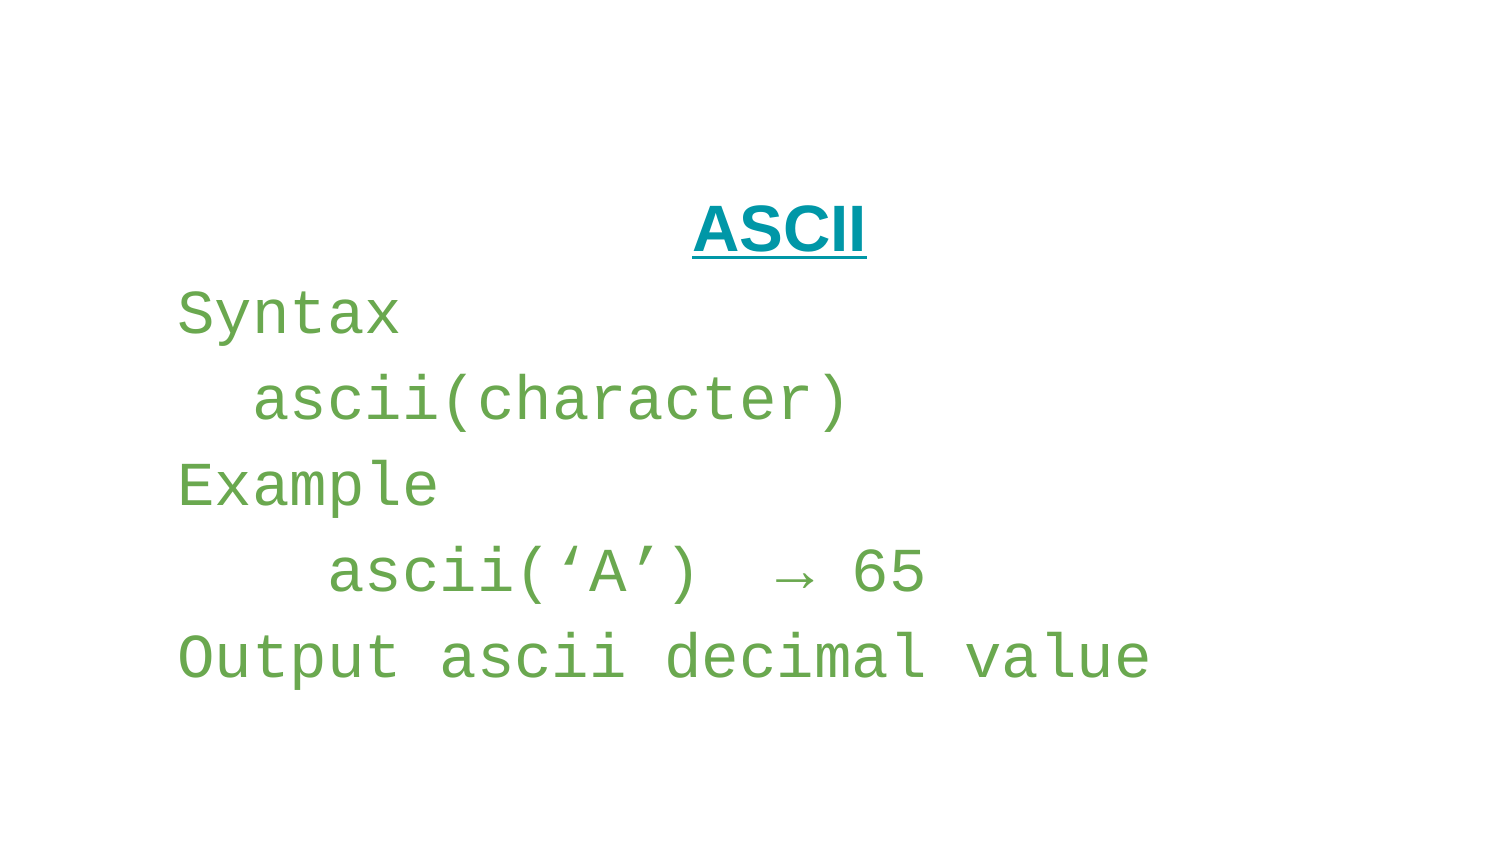

ASCII
Syntax
ascii(character)
Example
	ascii(‘A’)  → 65
Output ascii decimal value